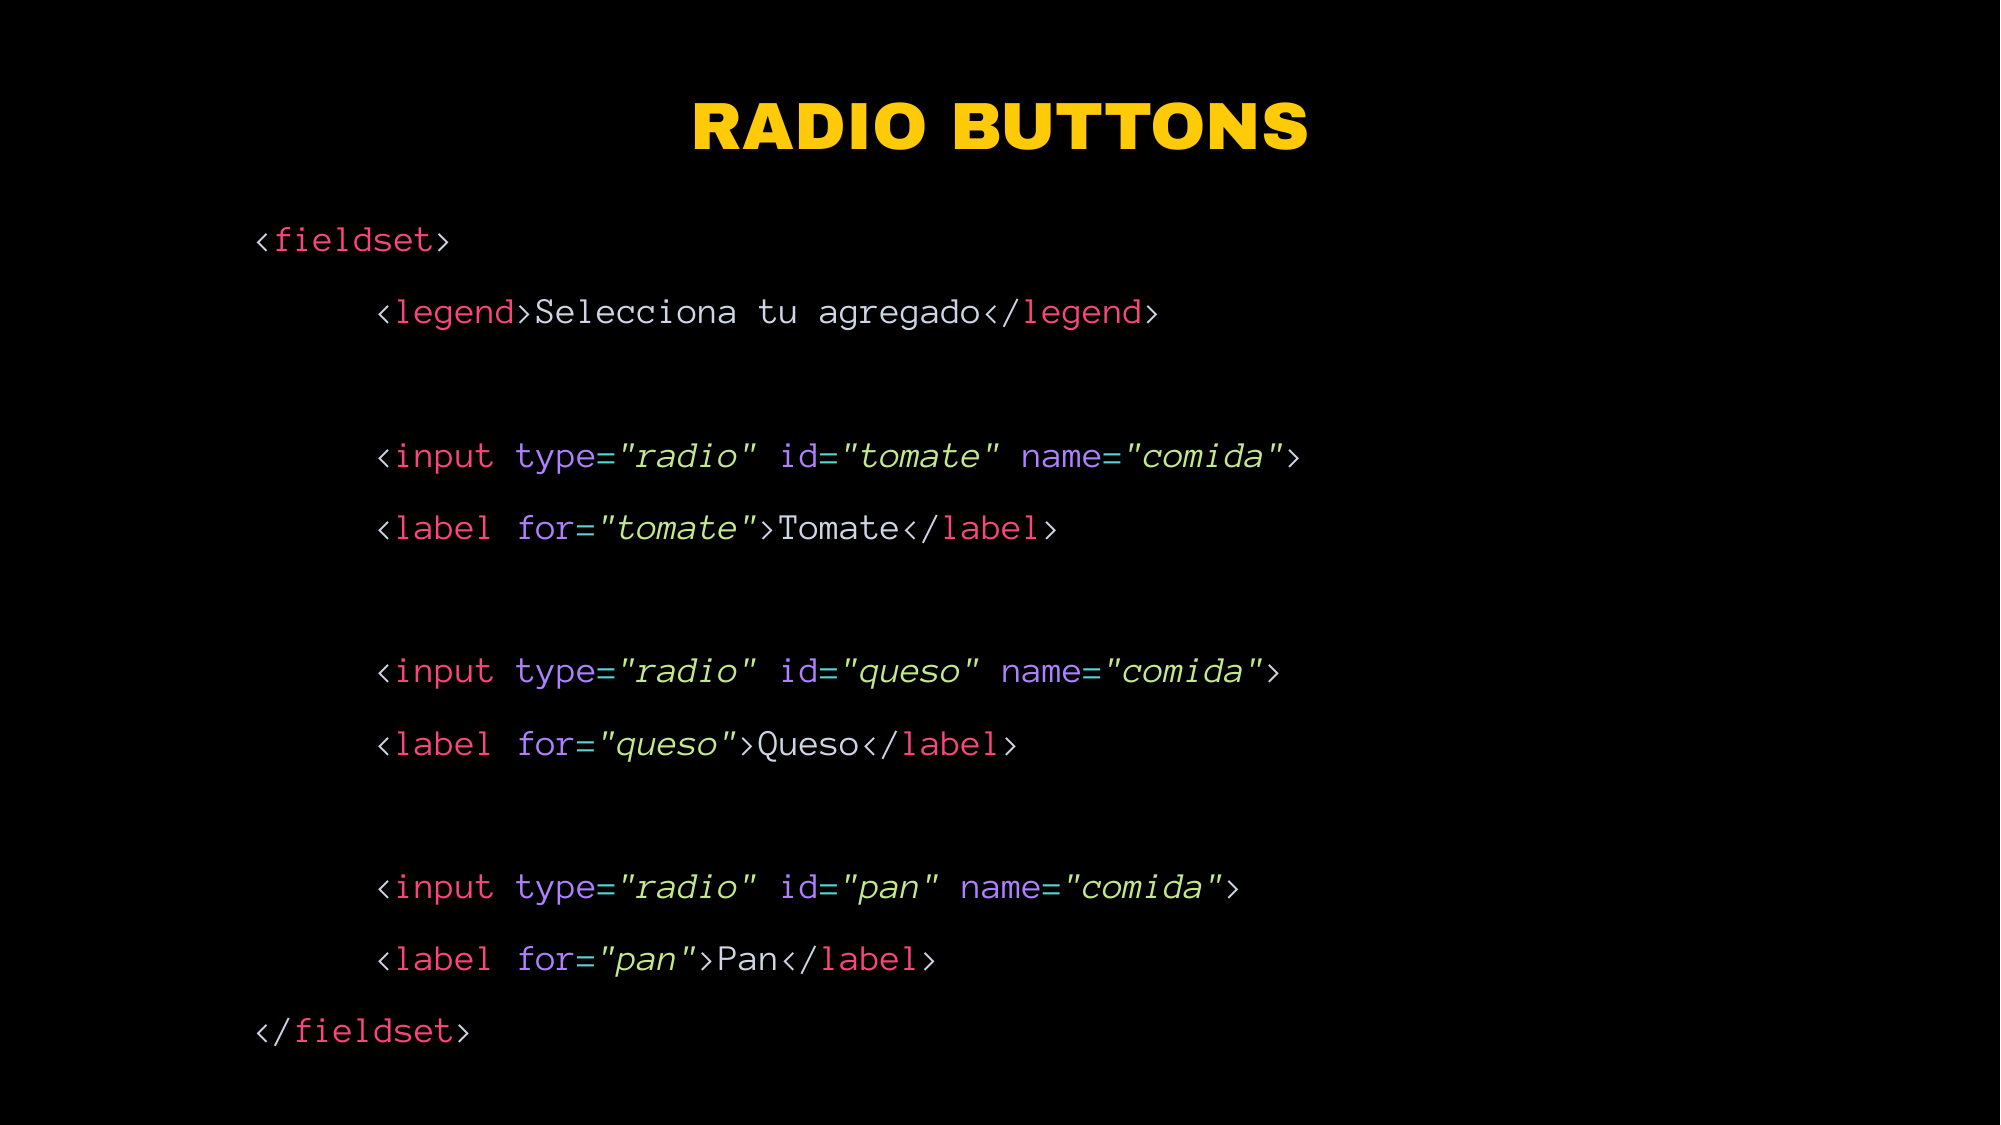

# Radio buttons
<fieldset>
      <legend>Selecciona tu agregado</legend>

      <input type="radio" id="tomate" name="comida">
      <label for="tomate">Tomate</label>

      <input type="radio" id="queso" name="comida">
      <label for="queso">Queso</label>

      <input type="radio" id="pan" name="comida">
      <label for="pan">Pan</label>
</fieldset>